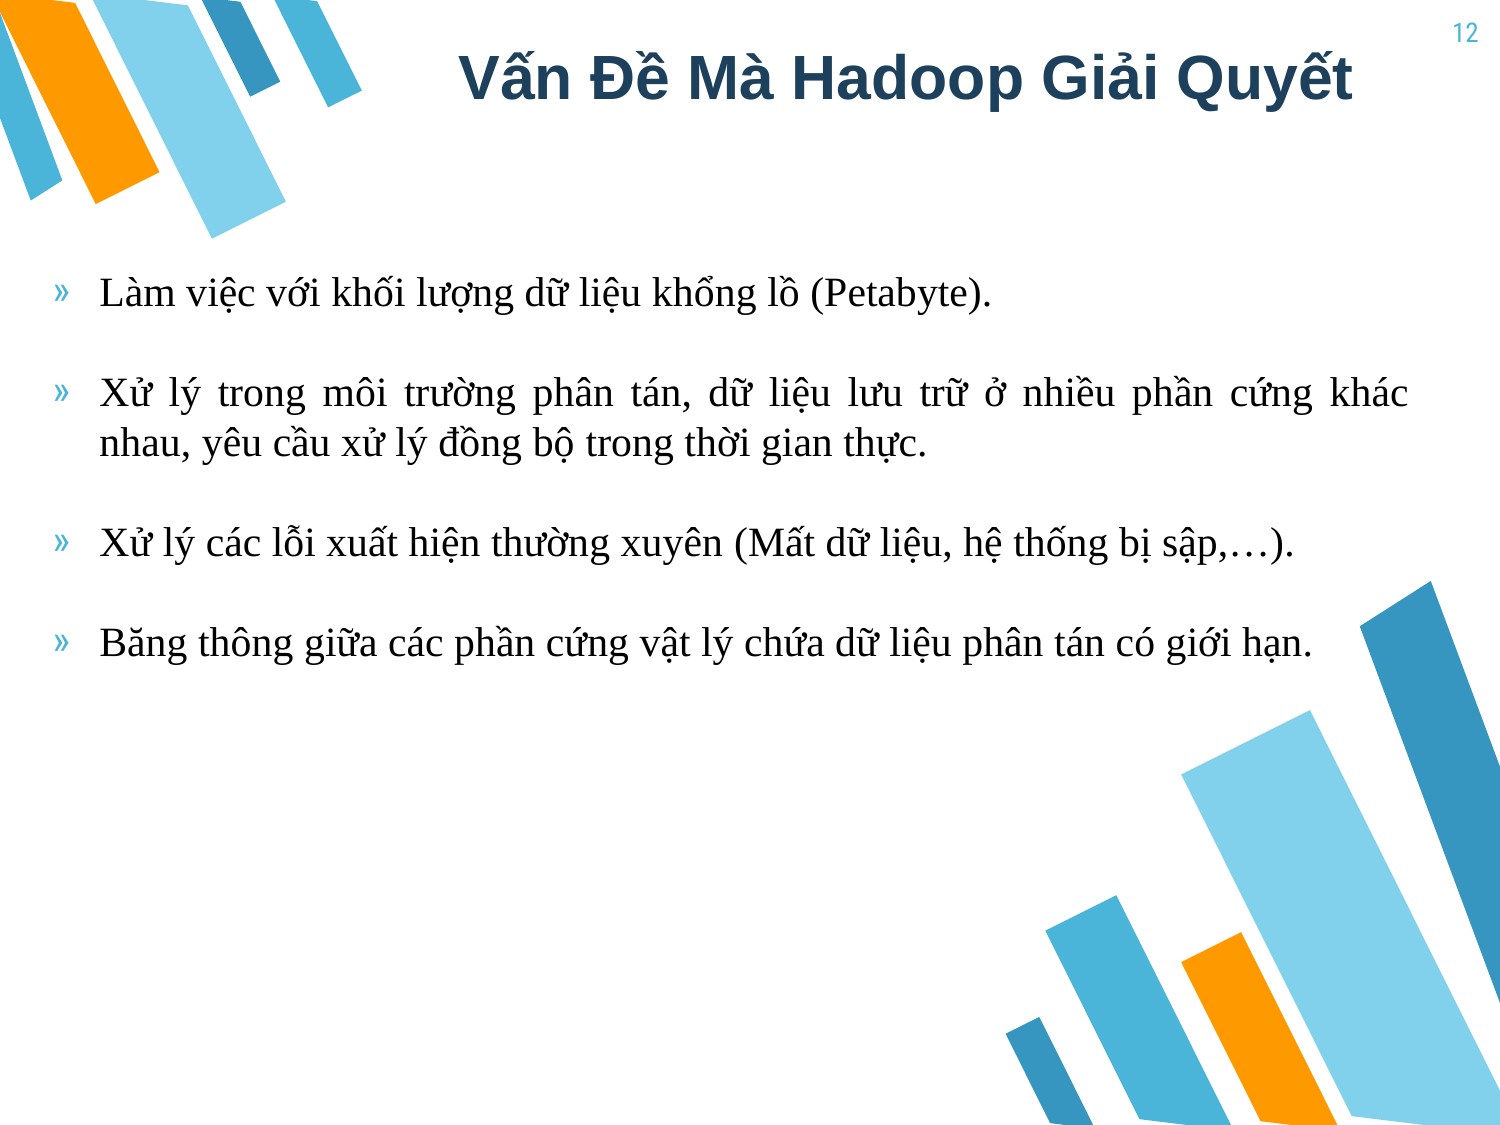

# Vấn Đề Mà Hadoop Giải Quyết
12
Làm việc với khối lượng dữ liệu khổng lồ (Petabyte).
Xử lý trong môi trường phân tán, dữ liệu lưu trữ ở nhiều phần cứng khác nhau, yêu cầu xử lý đồng bộ trong thời gian thực.
Xử lý các lỗi xuất hiện thường xuyên (Mất dữ liệu, hệ thống bị sập,…).
Băng thông giữa các phần cứng vật lý chứa dữ liệu phân tán có giới hạn.